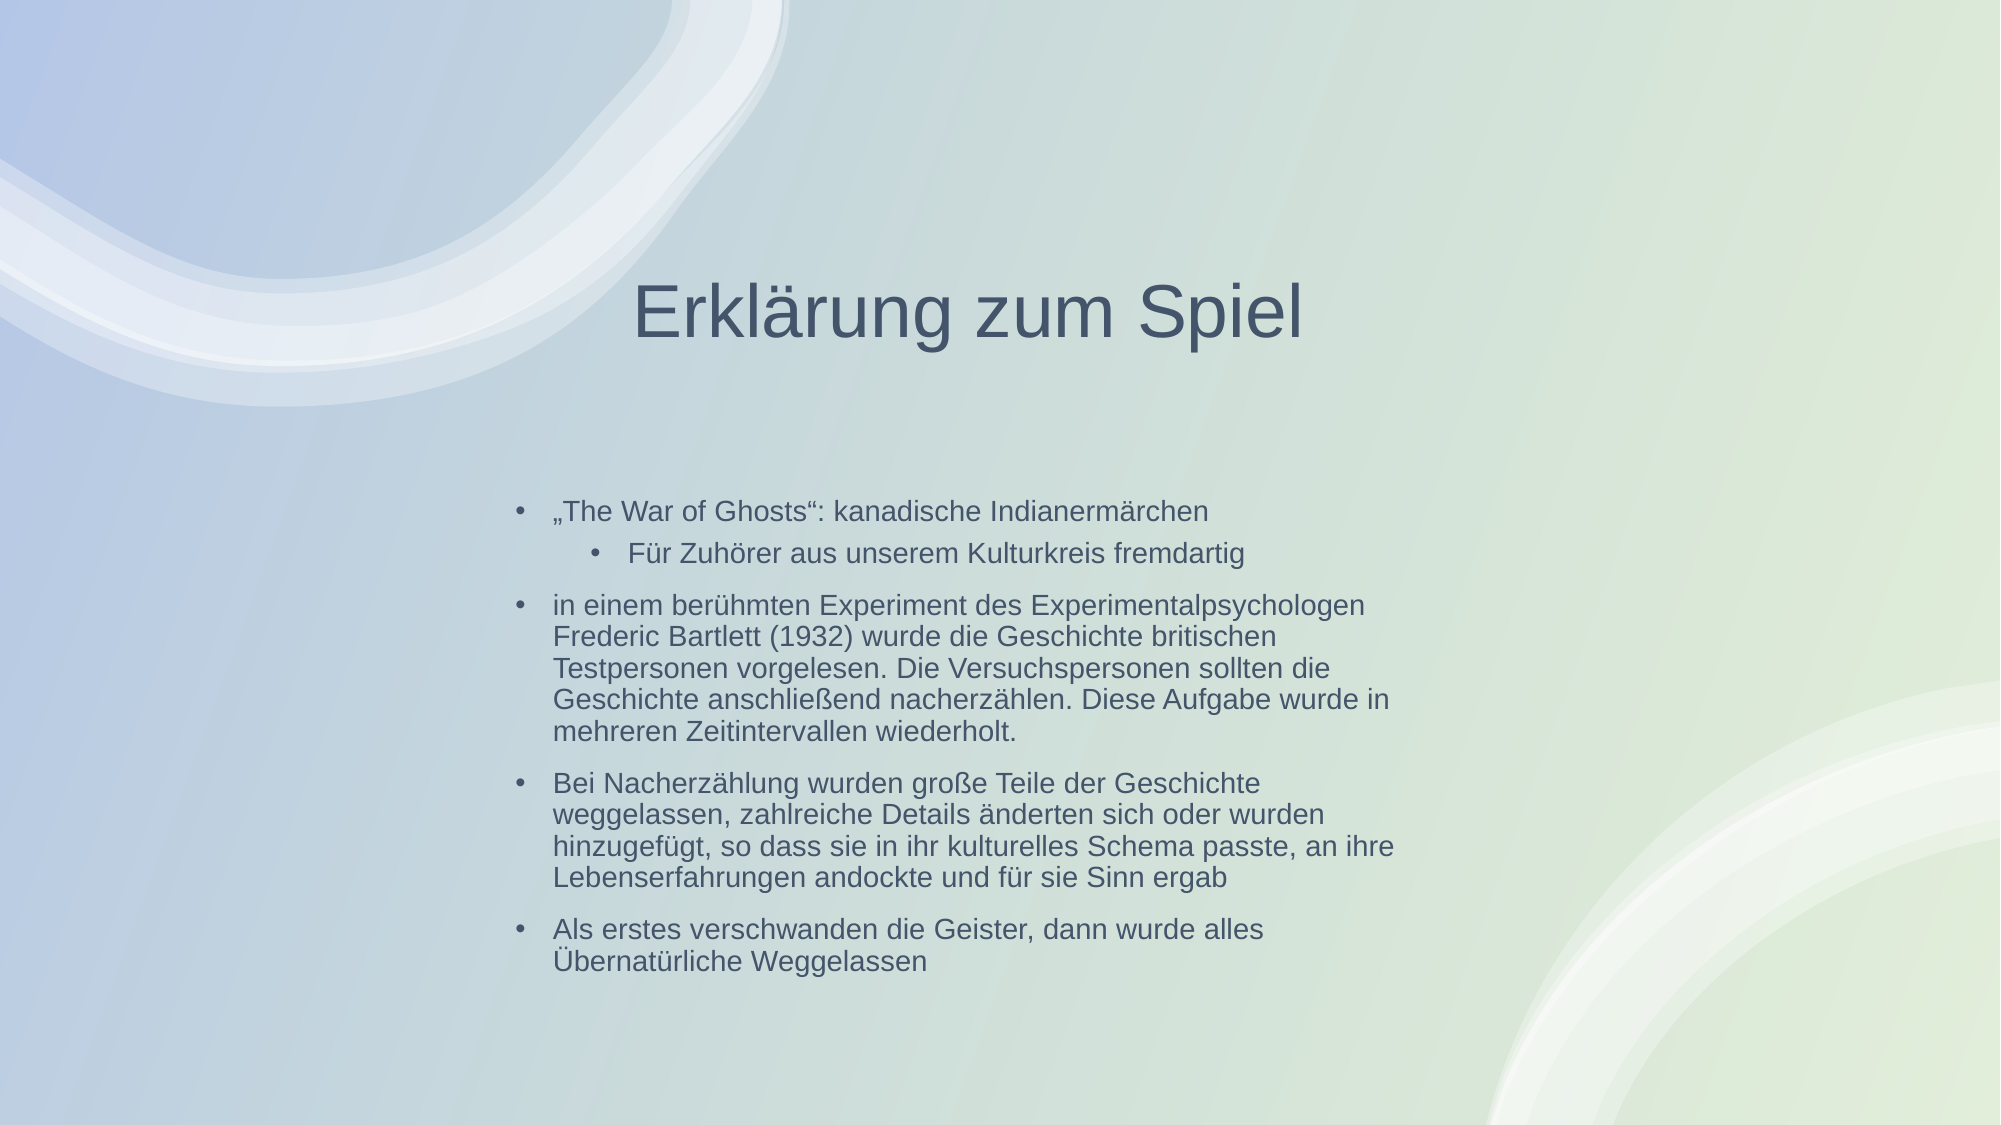

# Erklärung zum Spiel
„The War of Ghosts“: kanadische Indianermärchen
Für Zuhörer aus unserem Kulturkreis fremdartig
in einem berühmten Experiment des Experimentalpsychologen Frederic Bartlett (1932) wurde die Geschichte britischen Testpersonen vorgelesen. Die Versuchspersonen sollten die Geschichte anschließend nacherzählen. Diese Aufgabe wurde in mehreren Zeitintervallen wiederholt.
Bei Nacherzählung wurden große Teile der Geschichte weggelassen, zahlreiche Details änderten sich oder wurden hinzugefügt, so dass sie in ihr kulturelles Schema passte, an ihre Lebenserfahrungen andockte und für sie Sinn ergab
Als erstes verschwanden die Geister, dann wurde alles Übernatürliche Weggelassen